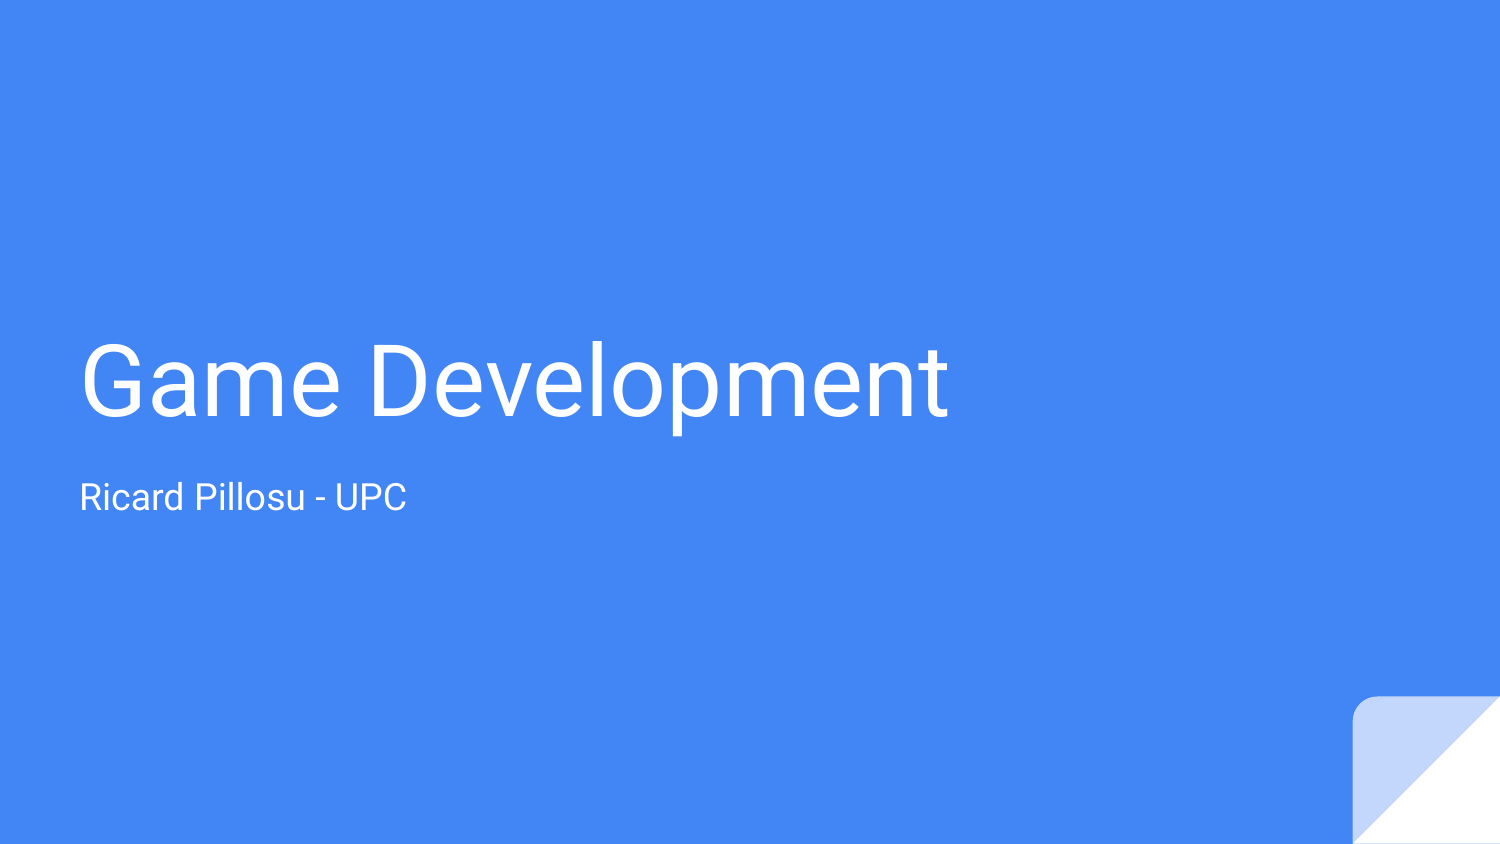

# Game Development
Ricard Pillosu - UPC